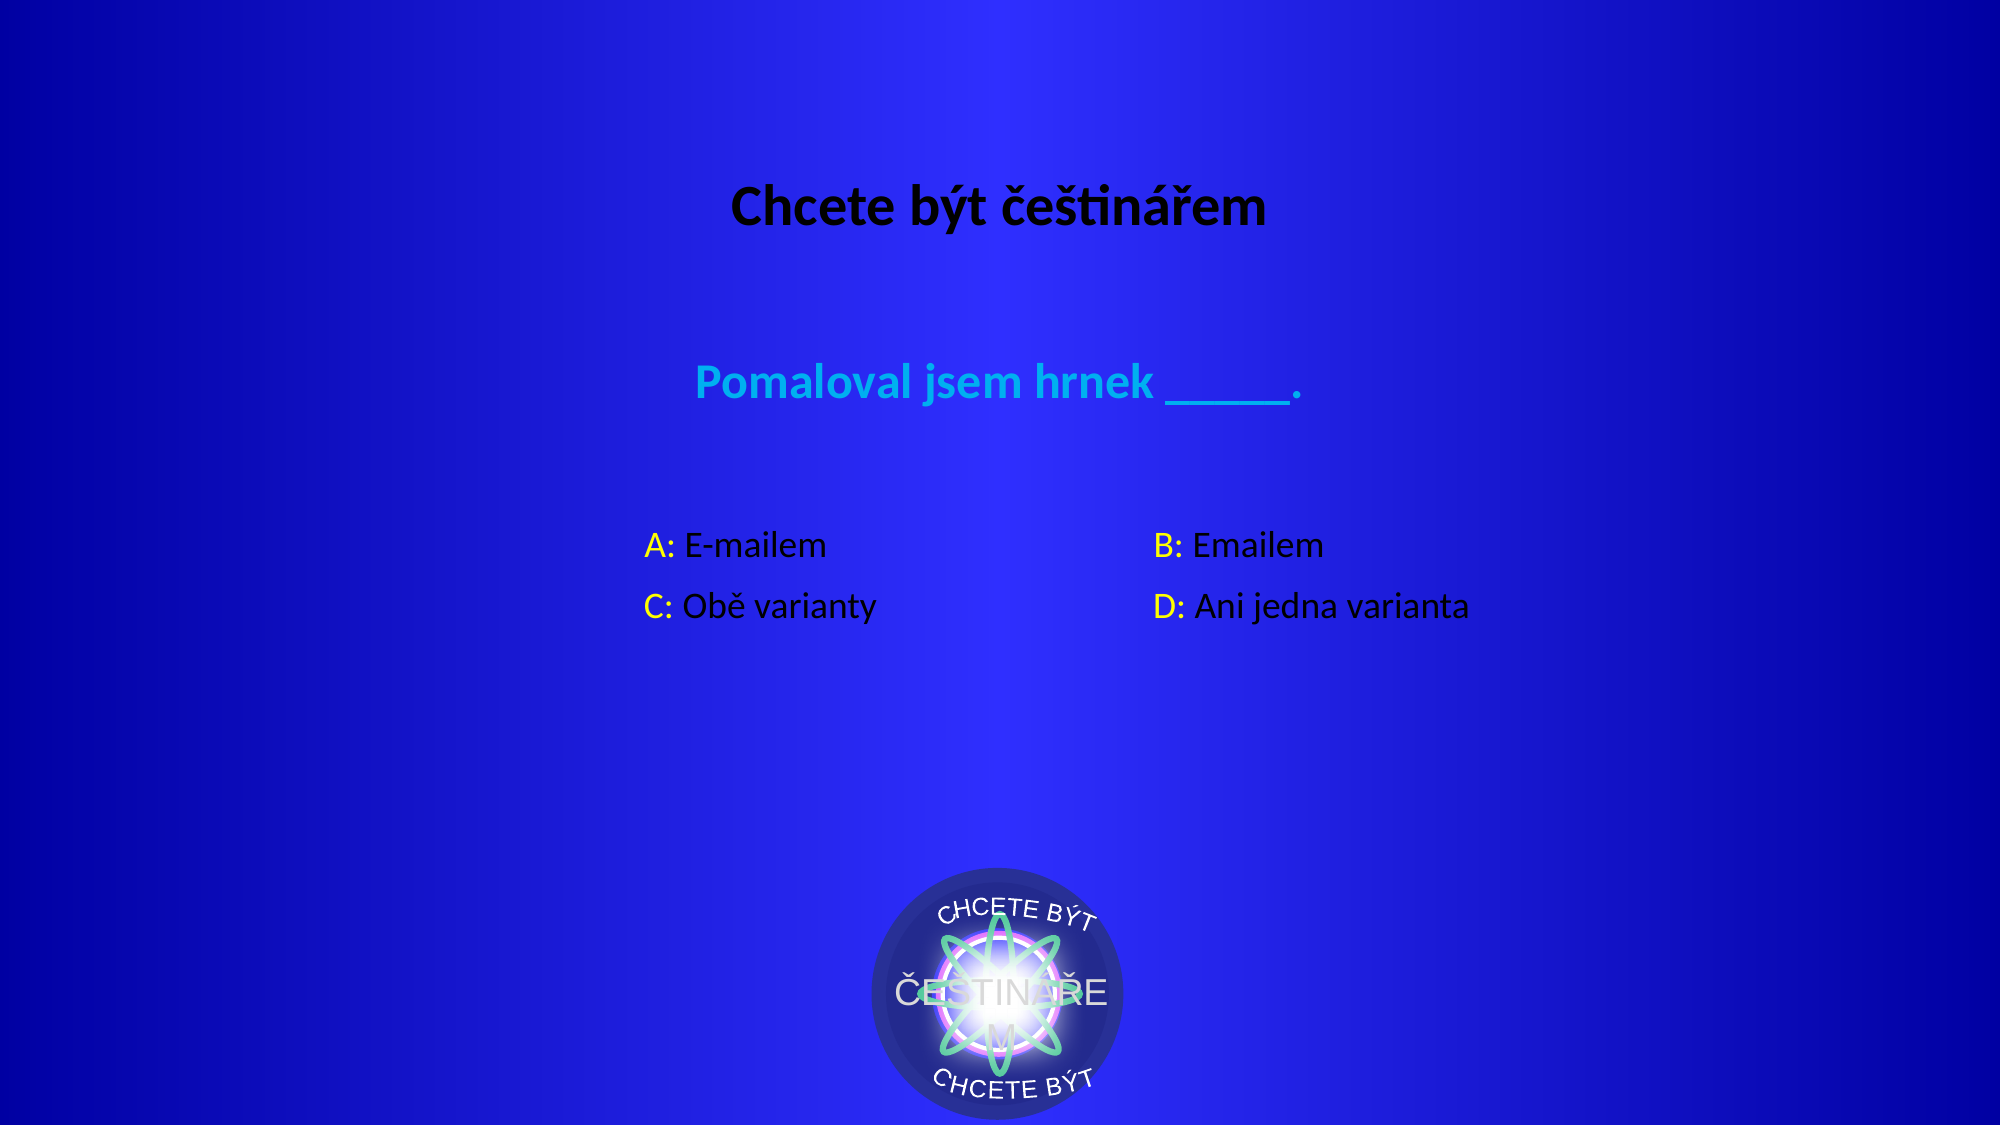

Chcete být češtinářem
Pomaloval jsem hrnek _____.
A: E-mailem
B: Emailem
C: Obě varianty
D: Ani jedna varianta

CHCETE BÝT

ČEŠTINÁŘEM

CHCETE BÝT